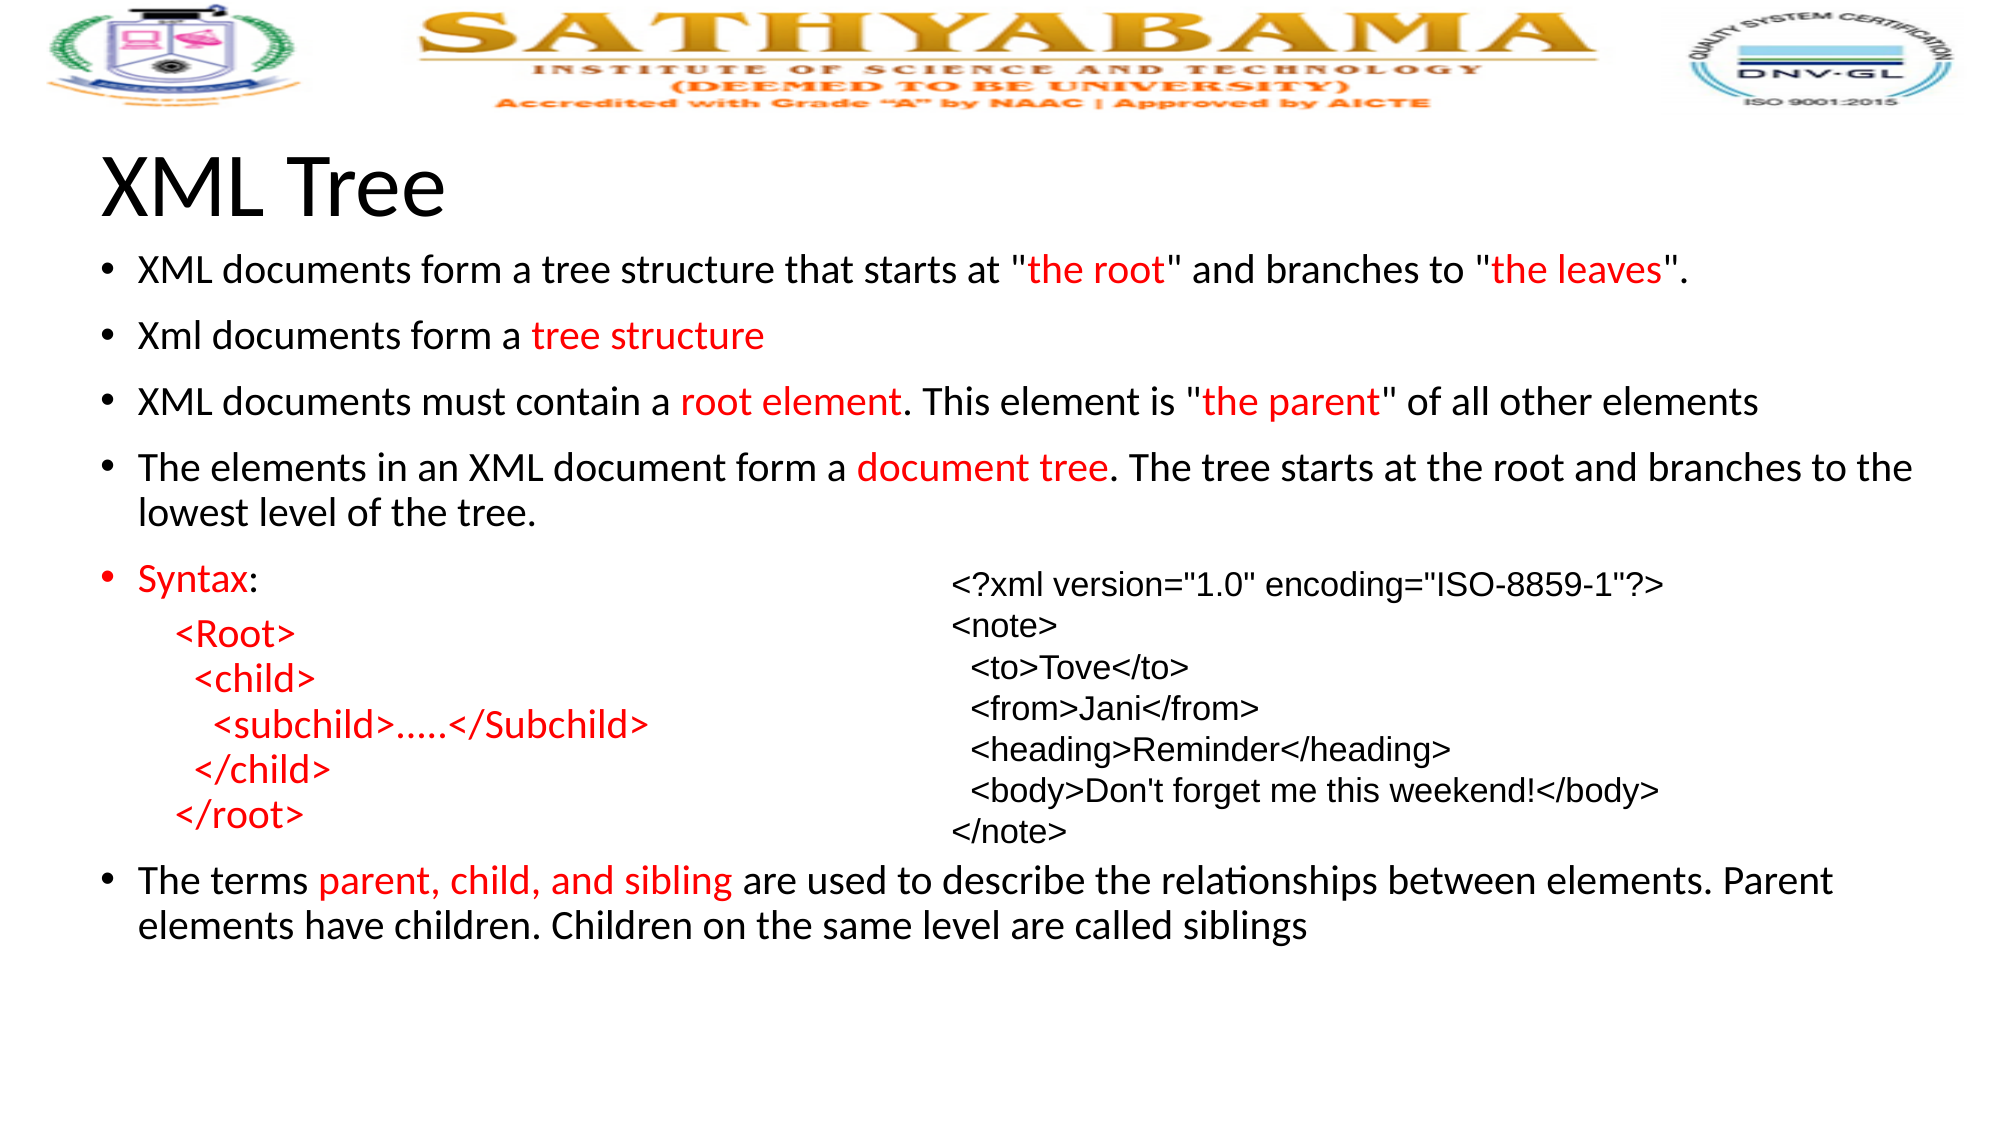

# XML Tree
XML documents form a tree structure that starts at "the root" and branches to "the leaves".
Xml documents form a tree structure
XML documents must contain a root element. This element is "the parent" of all other elements
The elements in an XML document form a document tree. The tree starts at the root and branches to the lowest level of the tree.
Syntax:
<Root>
  <child>
    <subchild>.....</Subchild>
  </child>
</root>
The terms parent, child, and sibling are used to describe the relationships between elements. Parent elements have children. Children on the same level are called siblings

<?xml version="1.0" encoding="ISO-8859-1"?>
<note>
  <to>Tove</to>
  <from>Jani</from>
  <heading>Reminder</heading>
  <body>Don't forget me this weekend!</body>
</note>